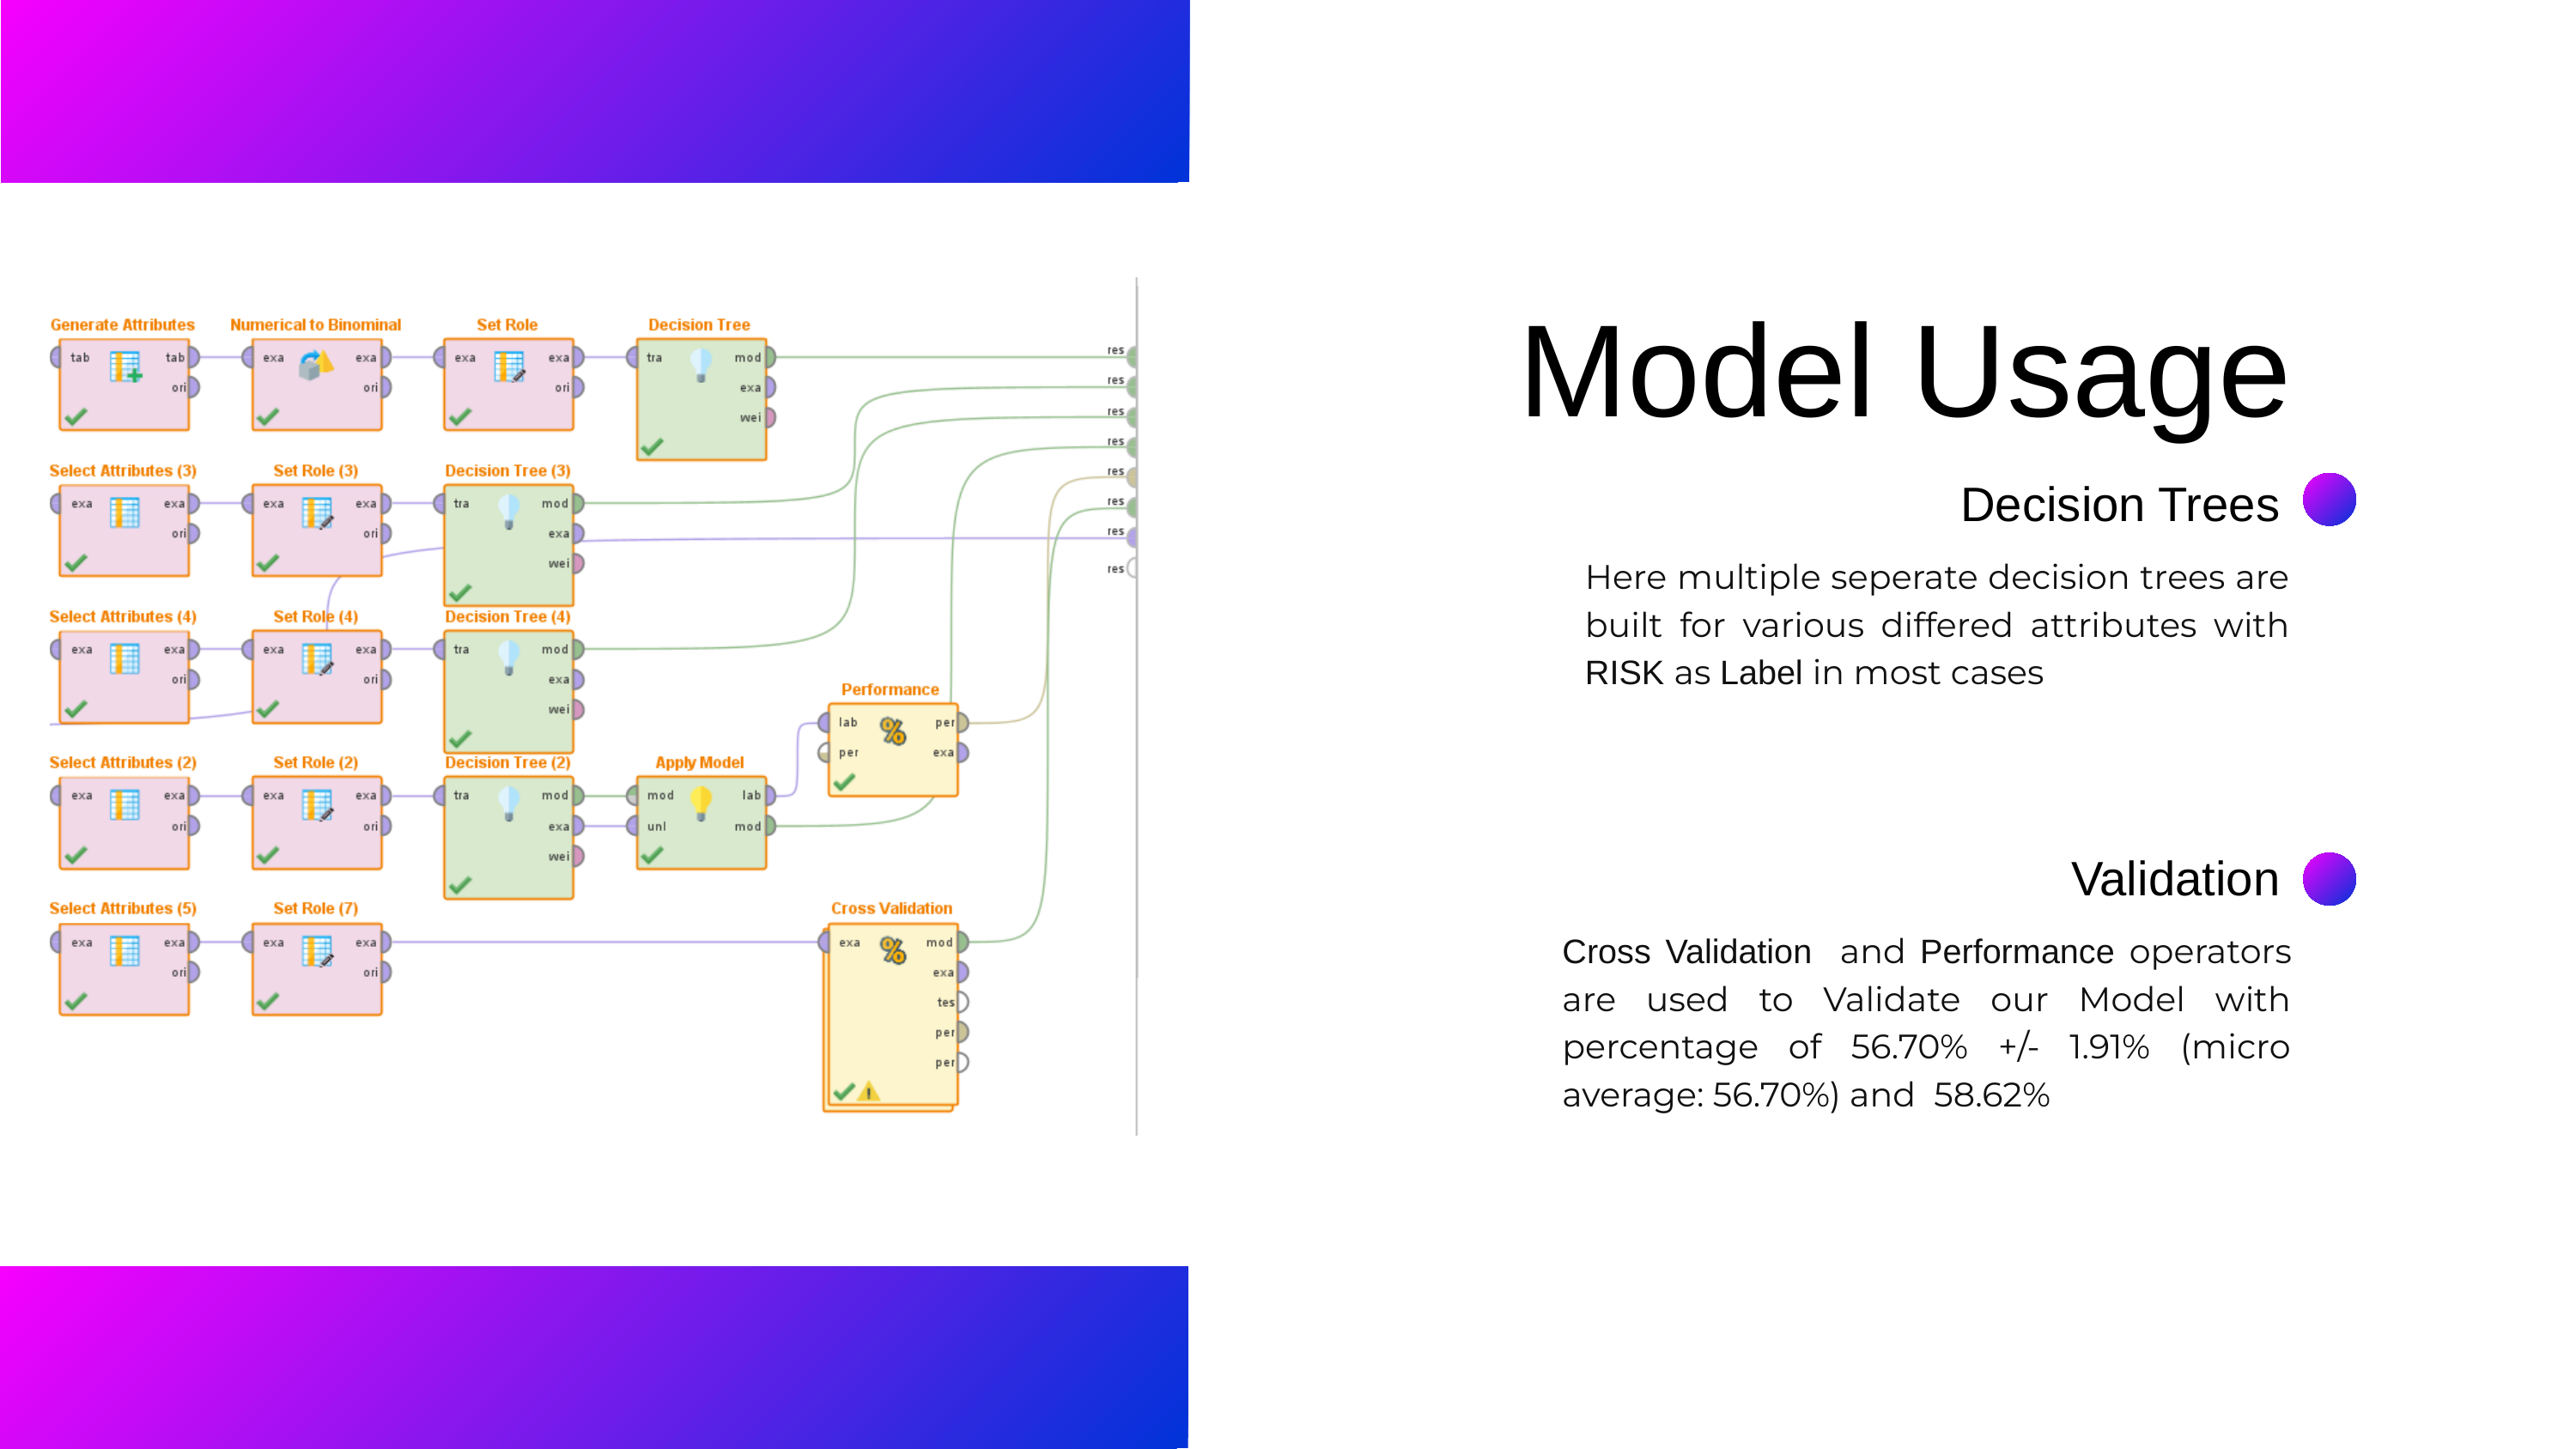

Model Usage

Decision Trees

Here multiple seperate decision trees are built for various differed attributes with RISK as Label in most cases
Validation

Cross Validation  and Performance operators are used to Validate our Model with percentage of 56.70% +/- 1.91% (micro average: 56.70%) and  58.62%